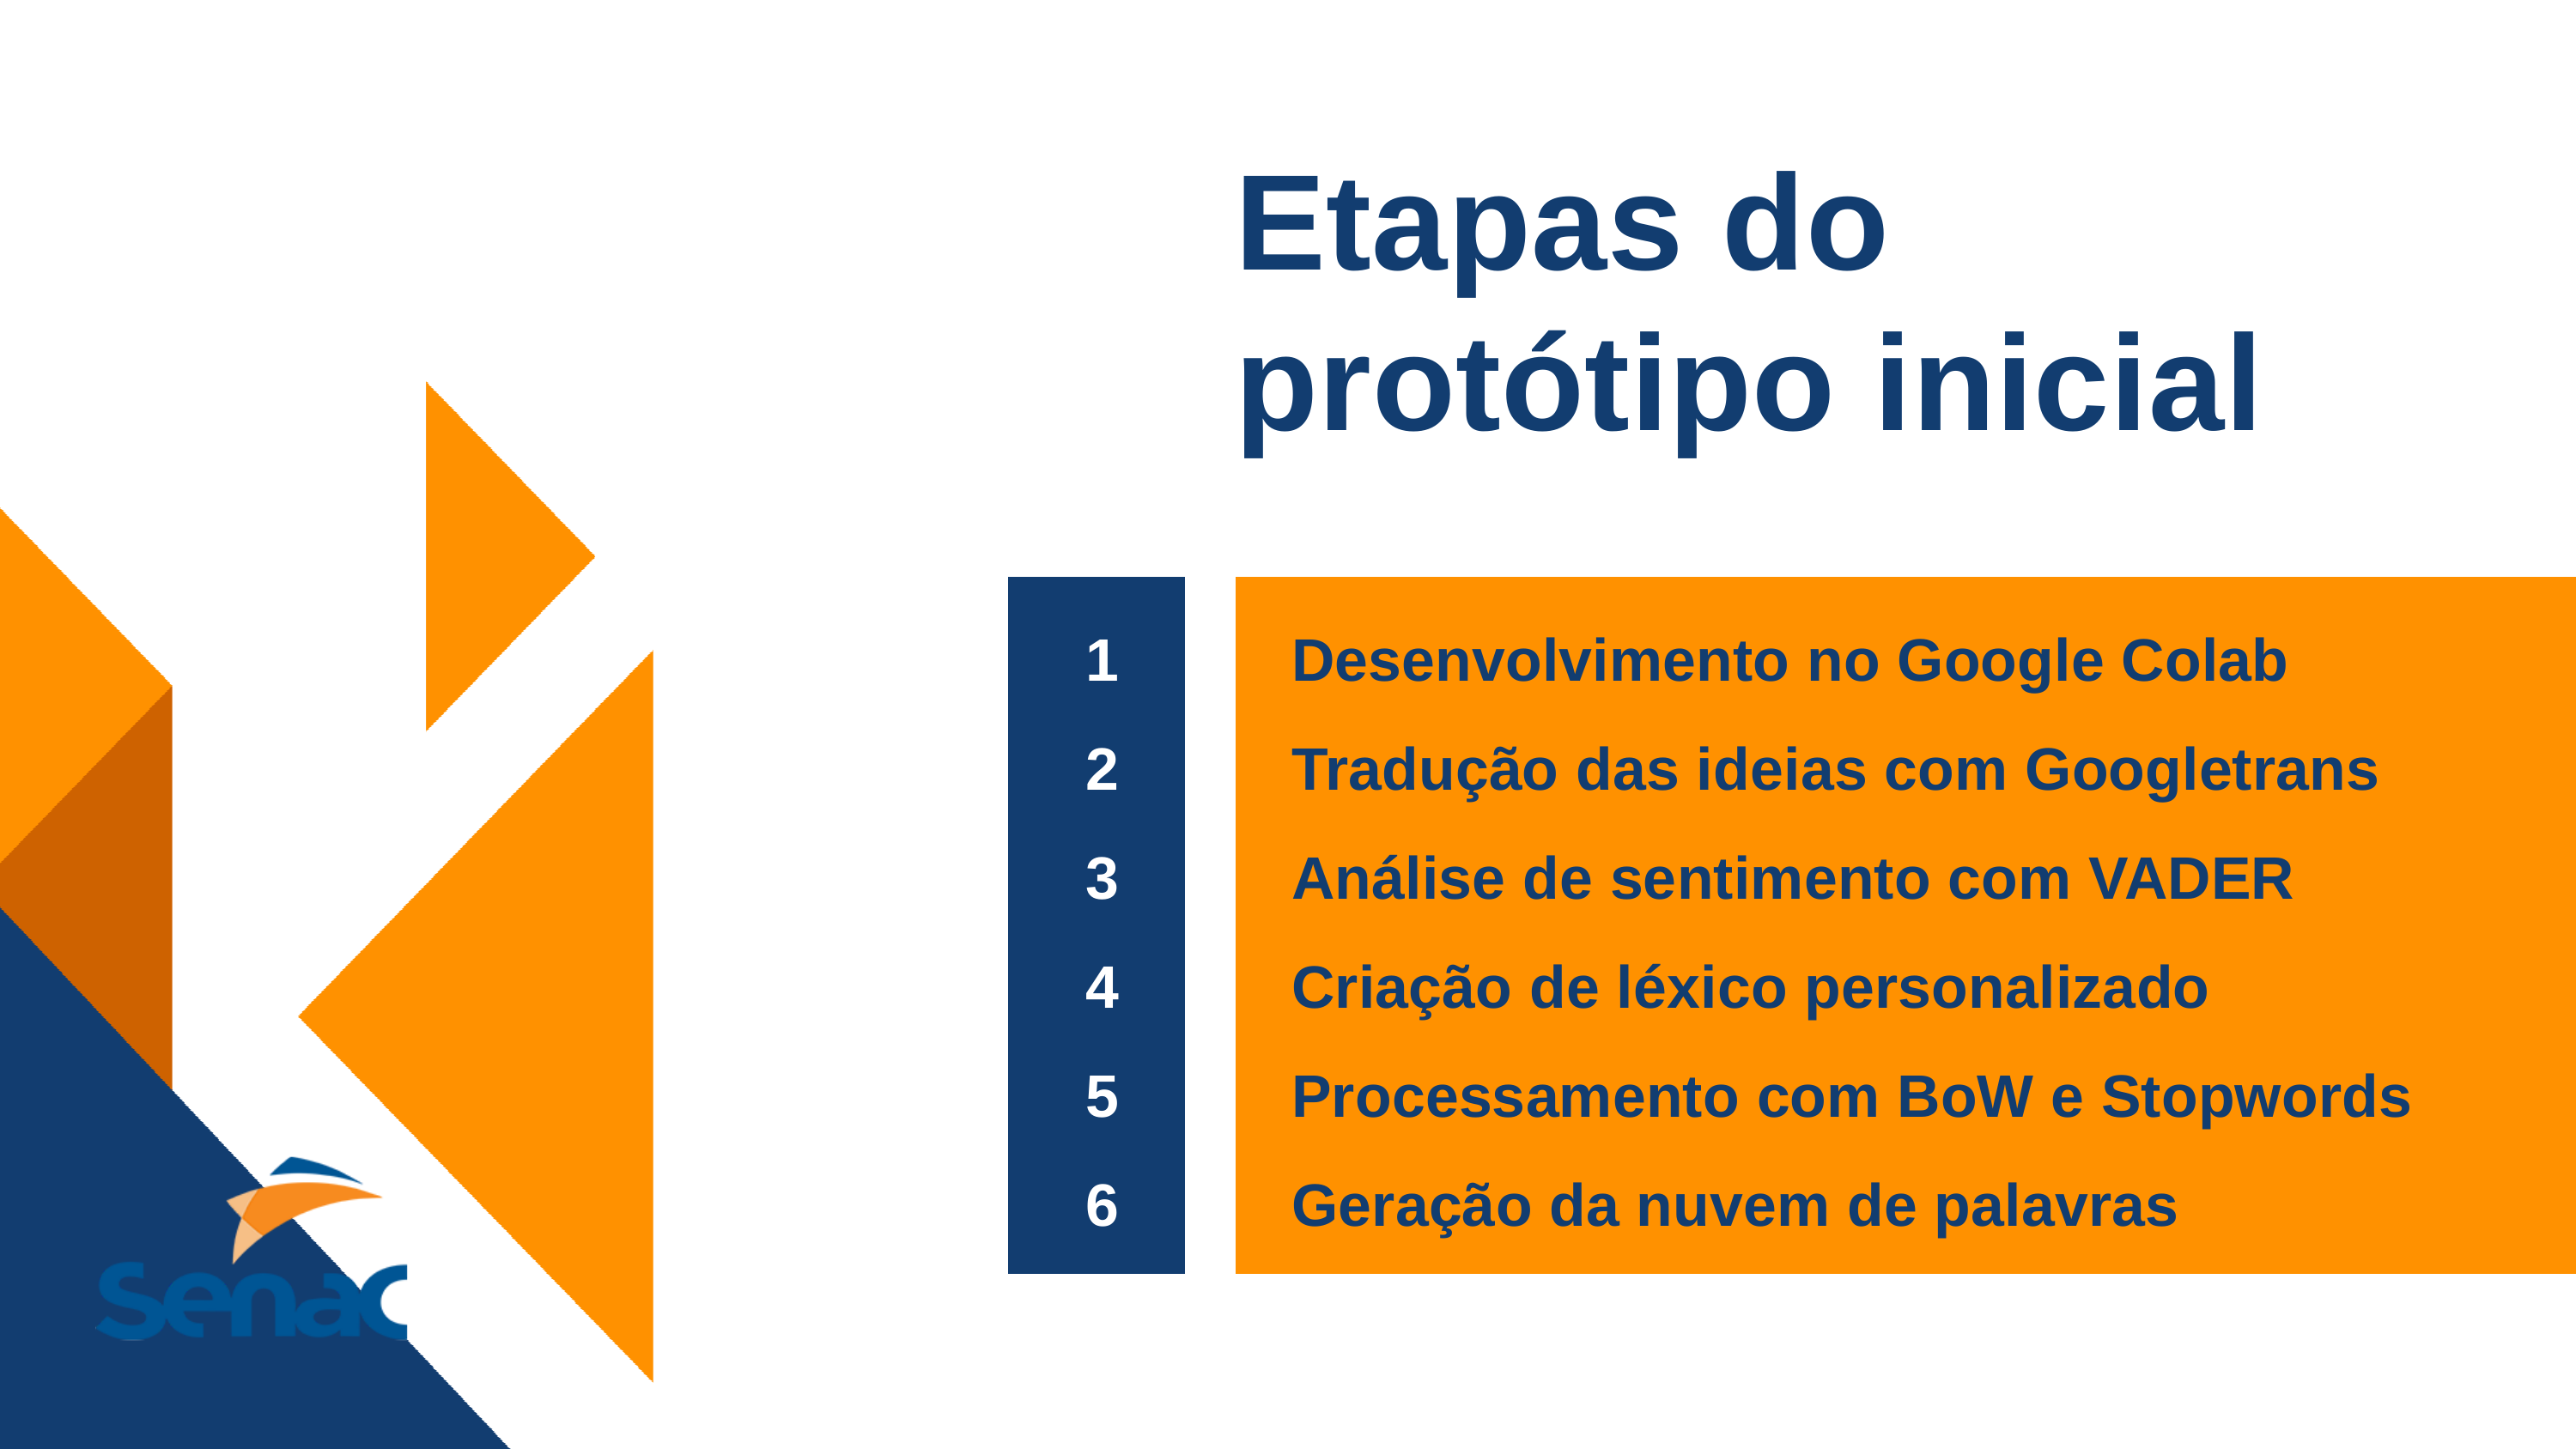

Etapas do protótipo inicial

1
2
3
4
5
6
Desenvolvimento no Google Colab
Tradução das ideias com Googletrans
Análise de sentimento com VADER
Criação de léxico personalizado
Processamento com BoW e Stopwords
Geração da nuvem de palavras